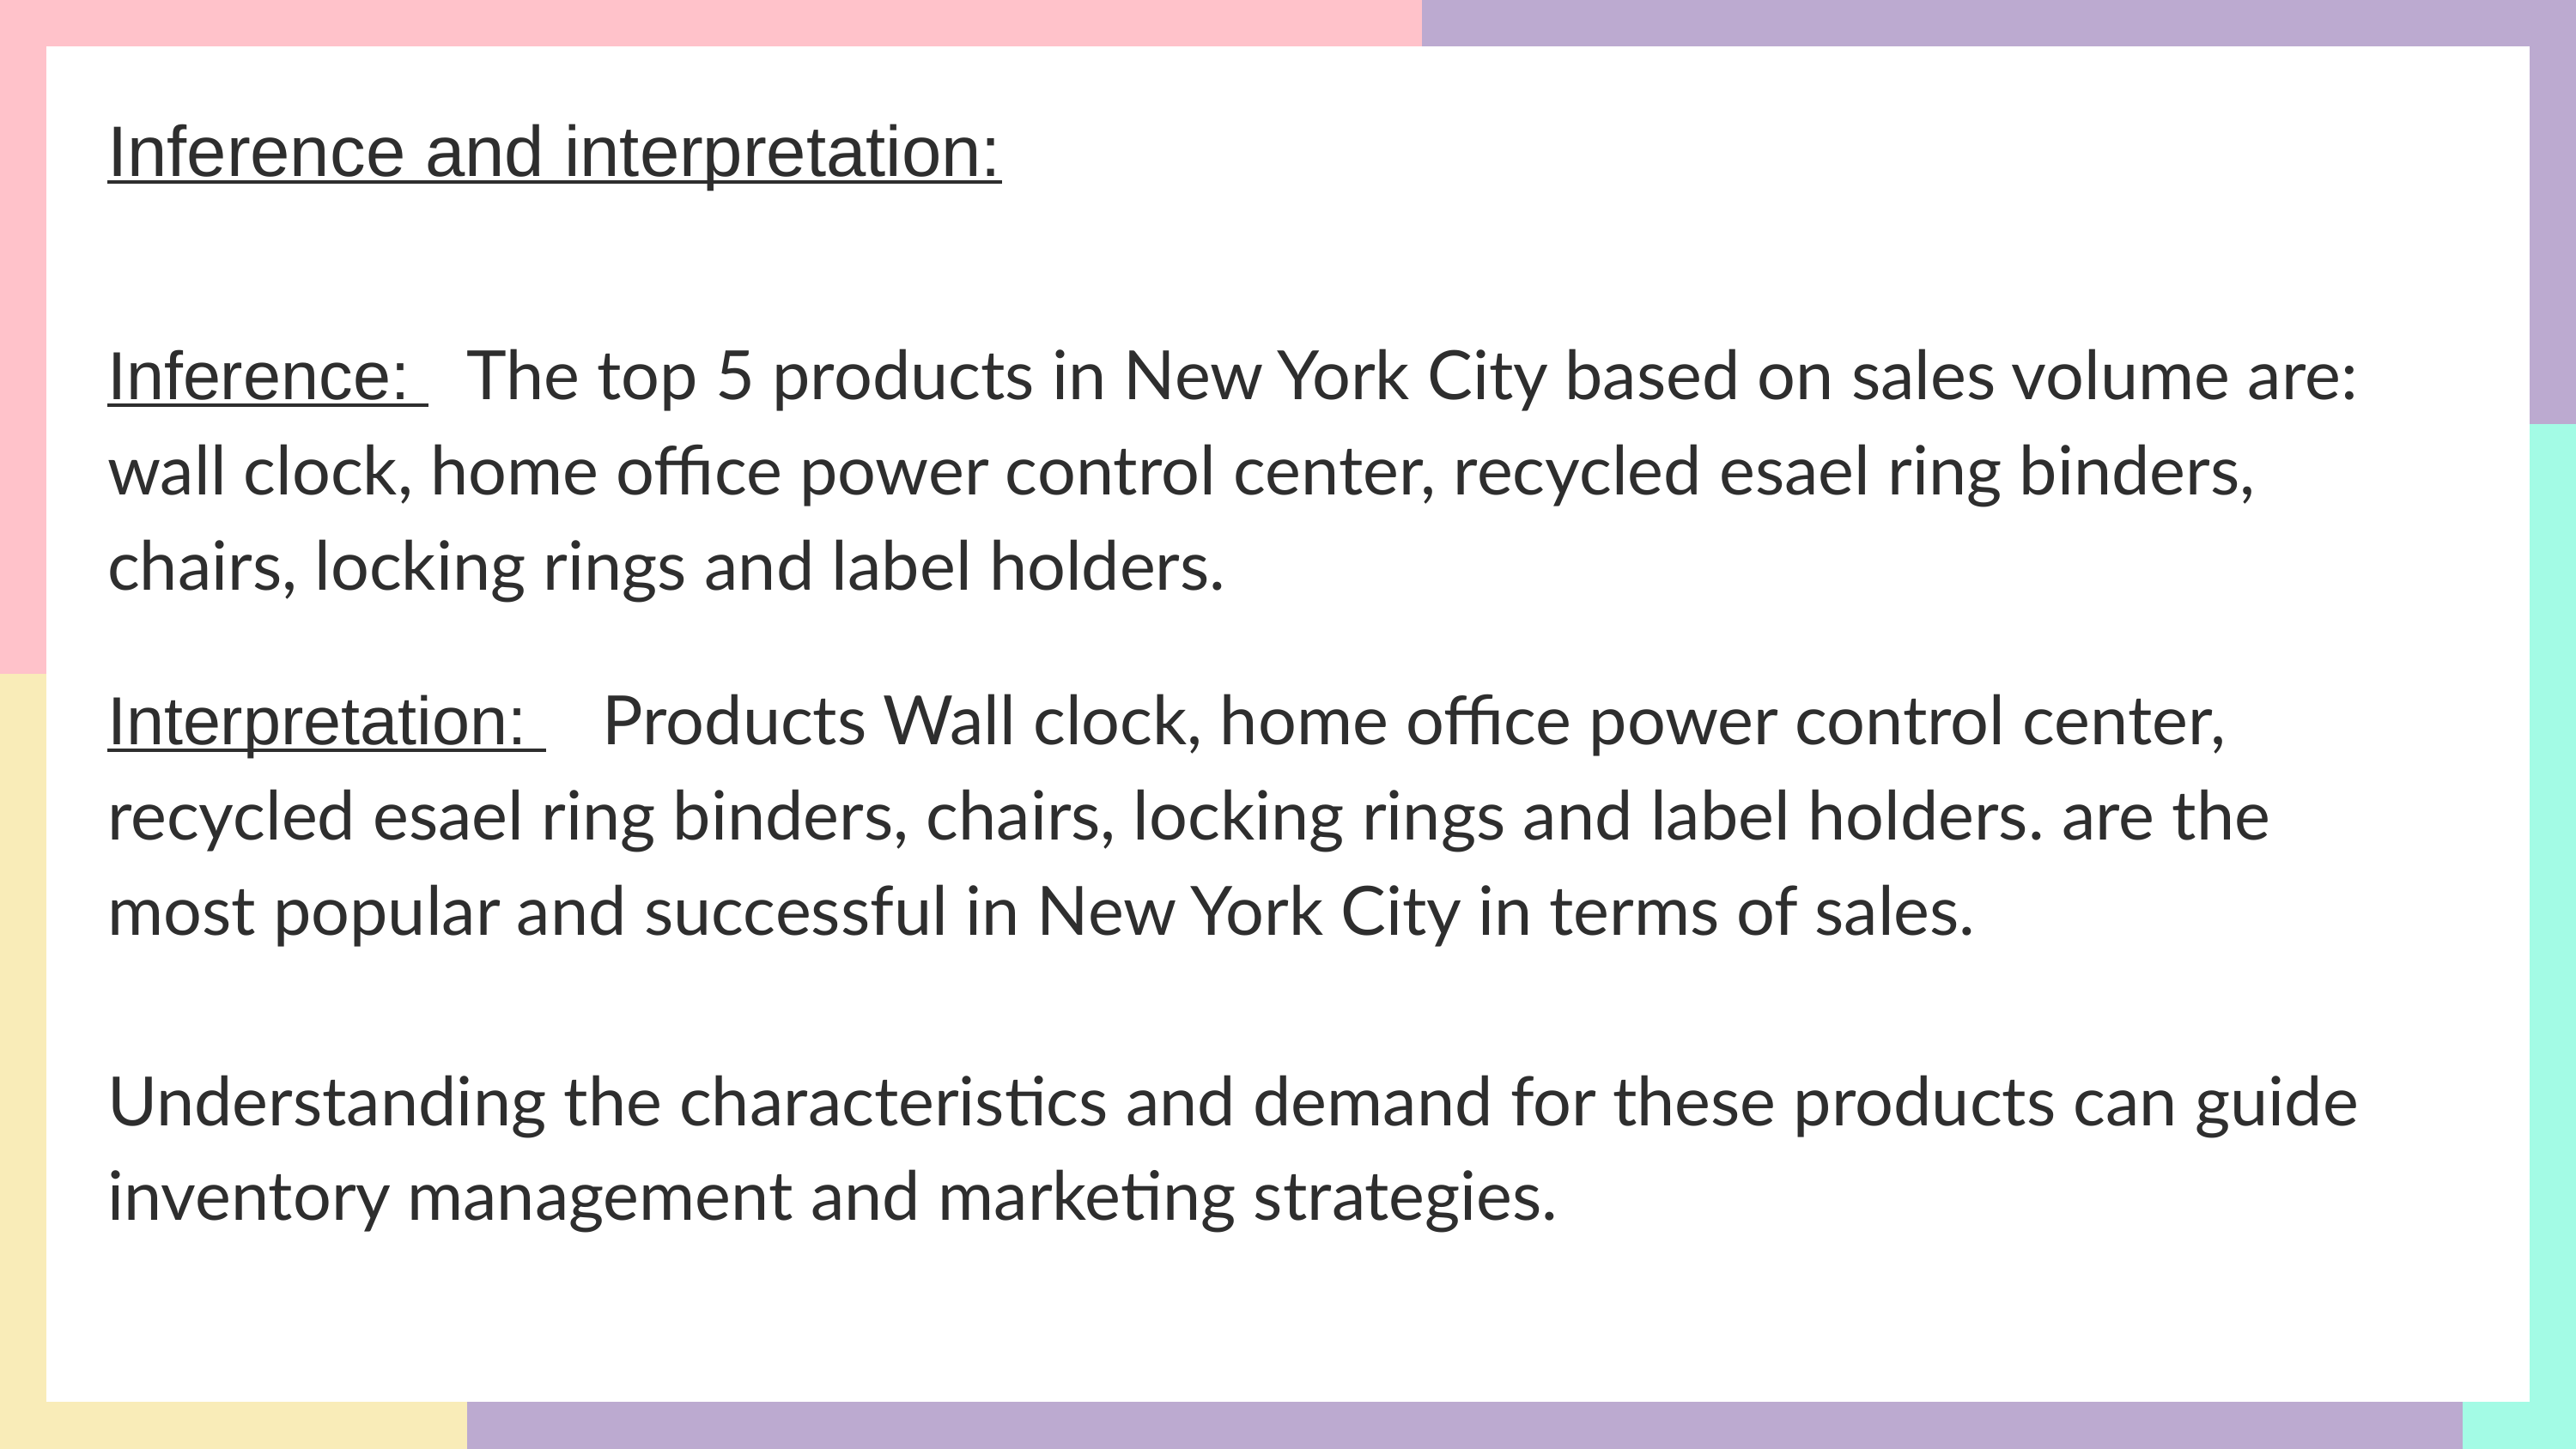

Inference and interpretation:
Inference:   The top 5 products in New York City based on sales volume are:
wall clock, home office power control center, recycled esael ring binders, chairs, locking rings and label holders.

Interpretation:    Products Wall clock, home office power control center, recycled esael ring binders, chairs, locking rings and label holders. are the most popular and successful in New York City in terms of sales.

Understanding the characteristics and demand for these products can guide inventory management and marketing strategies.